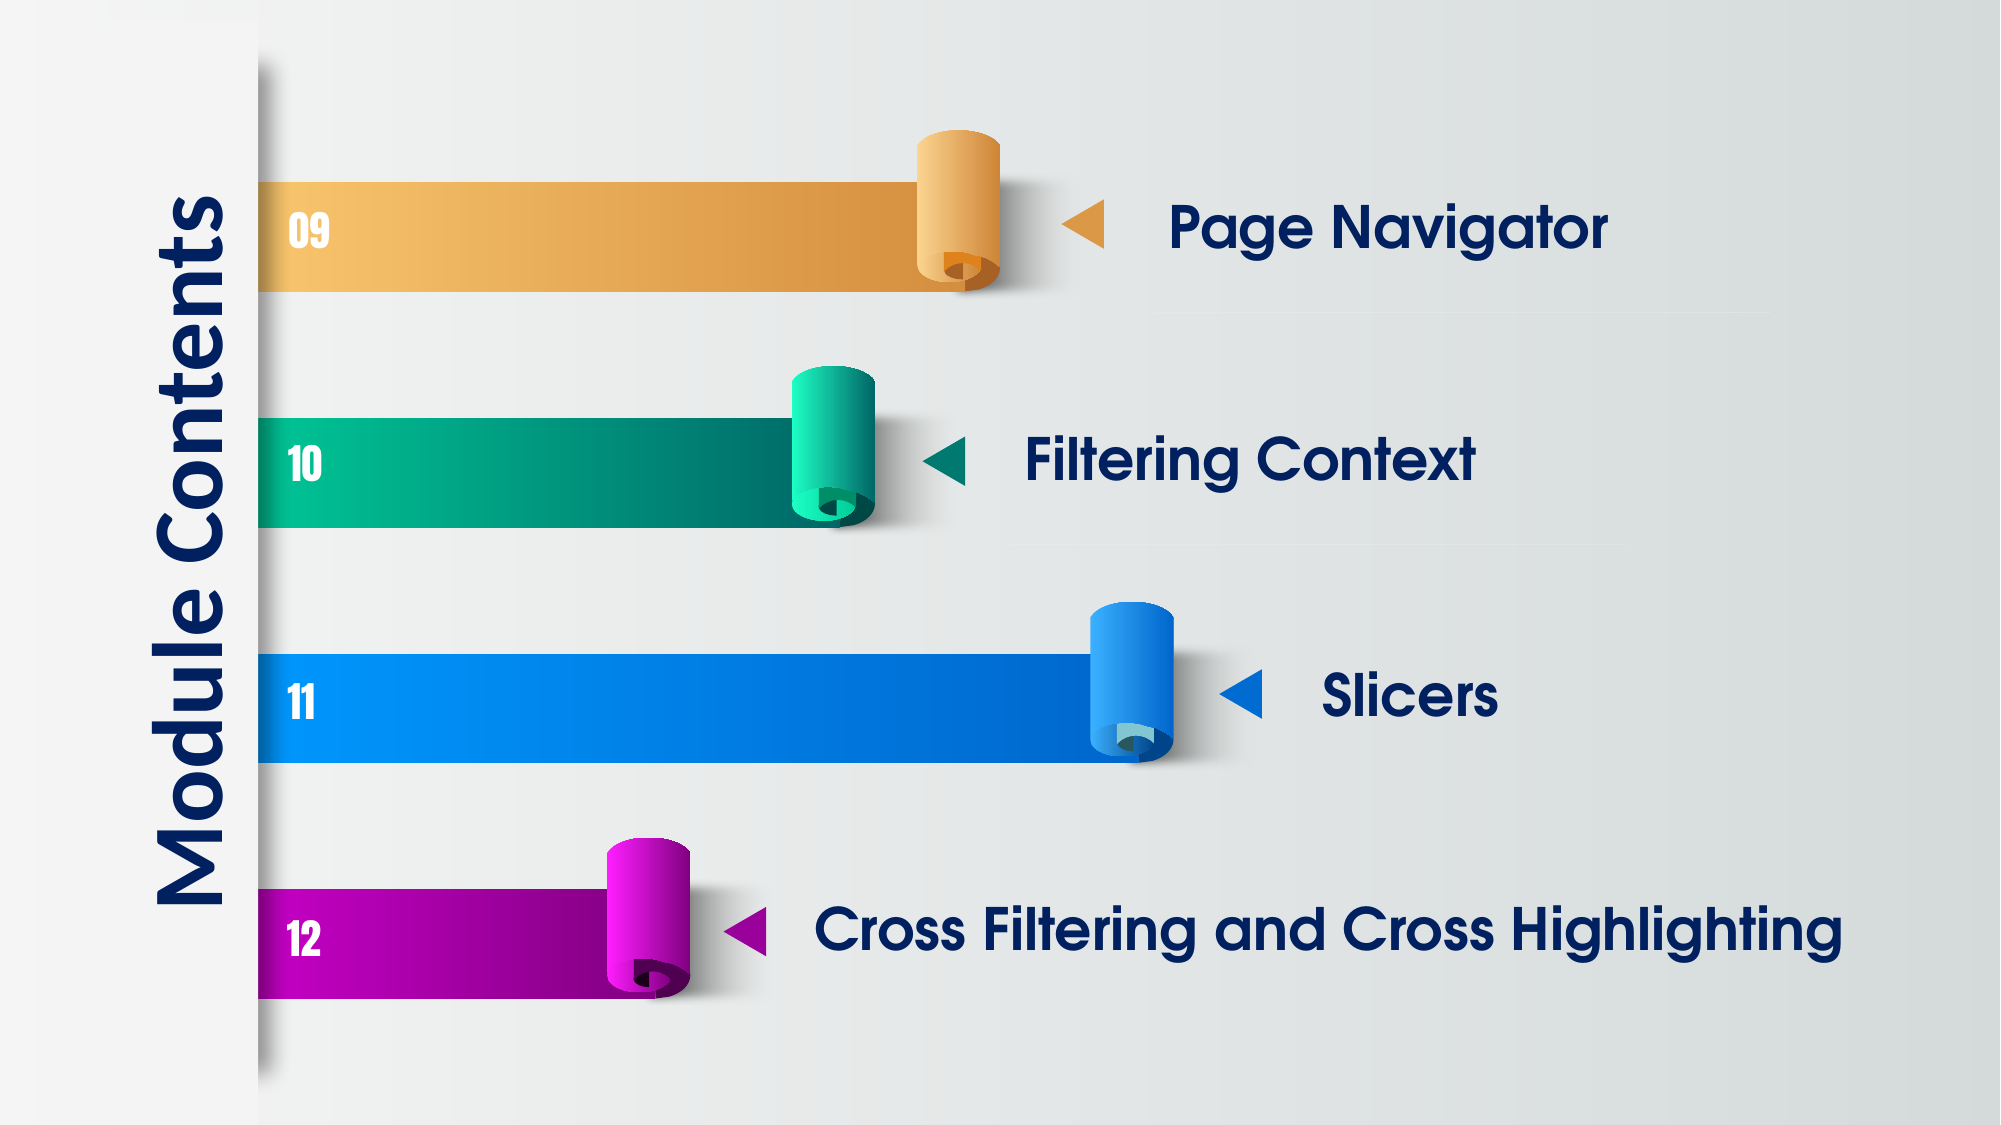

Page Navigator

09

Filtering Context

10
Module Contents

Slicers

11

Cross Filtering and Cross Highlighting

12